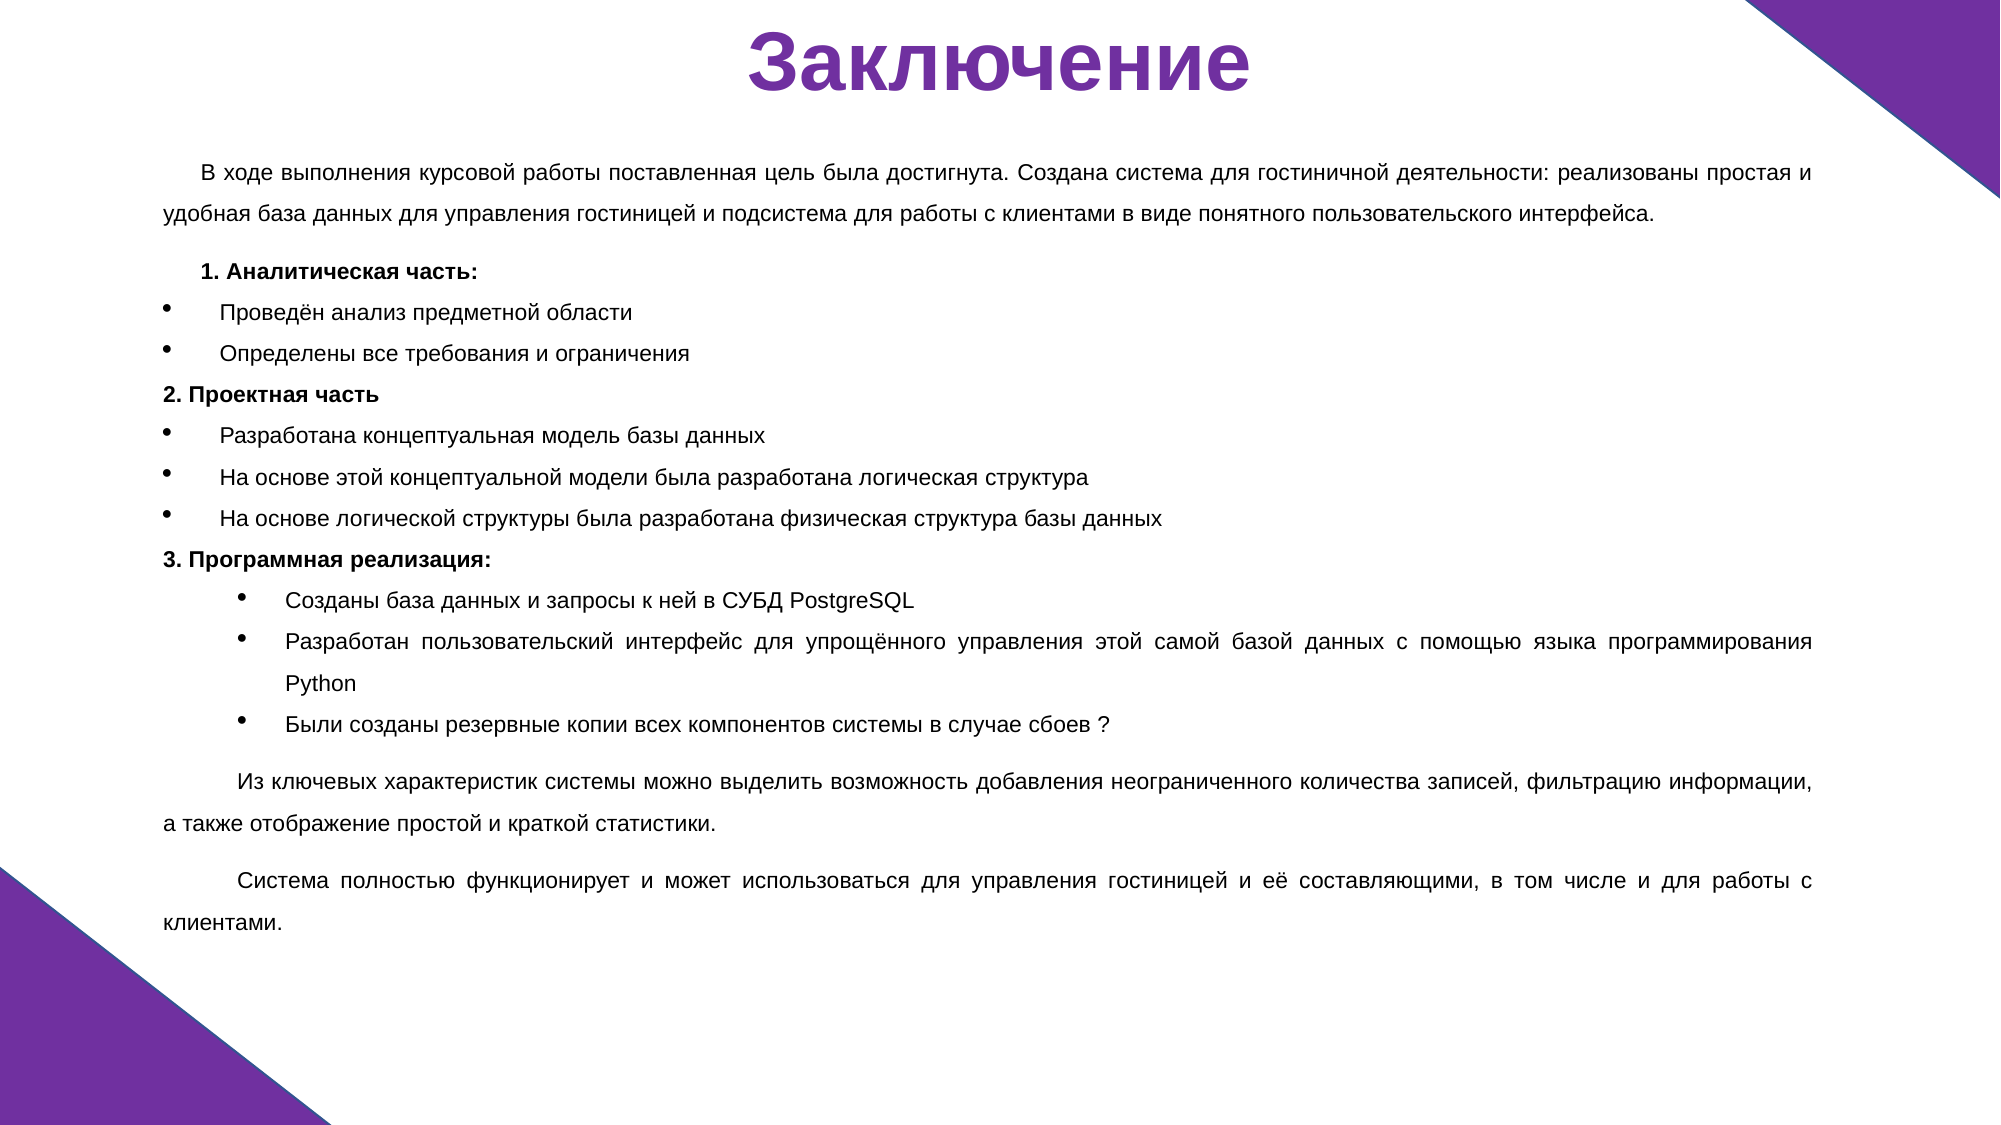

Заключение

В ходе выполнения курсовой работы поставленная цель была достигнута. Создана система для гостиничной деятельности: реализованы простая и удобная база данных для управления гостиницей и подсистема для работы с клиентами в виде понятного пользовательского интерфейса.
1. Аналитическая часть:
Проведён анализ предметной области
Определены все требования и ограничения
2. Проектная часть
Разработана концептуальная модель базы данных
На основе этой концептуальной модели была разработана логическая структура
На основе логической структуры была разработана физическая структура базы данных
3. Программная реализация:
Созданы база данных и запросы к ней в СУБД PostgreSQL
Разработан пользовательский интерфейс для упрощённого управления этой самой базой данных с помощью языка программирования Python
Были созданы резервные копии всех компонентов системы в случае сбоев ?
Из ключевых характеристик системы можно выделить возможность добавления неограниченного количества записей, фильтрацию информации, а также отображение простой и краткой статистики.
Система полностью функционирует и может использоваться для управления гостиницей и её составляющими, в том числе и для работы с клиентами.